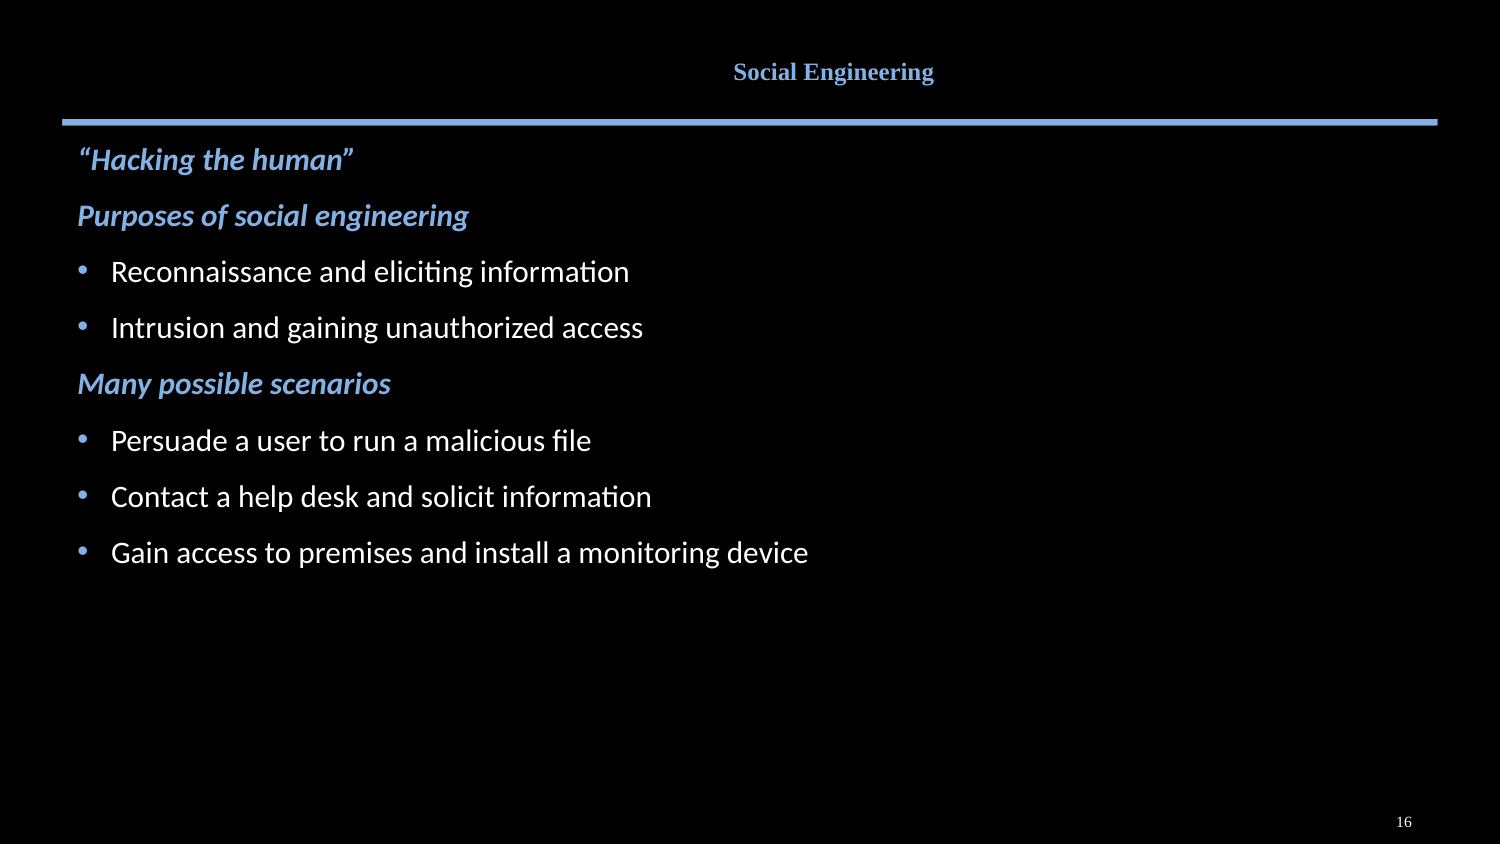

# Social Engineering
“Hacking the human”
Purposes of social engineering
Reconnaissance and eliciting information
Intrusion and gaining unauthorized access
Many possible scenarios
Persuade a user to run a malicious file
Contact a help desk and solicit information
Gain access to premises and install a monitoring device

16